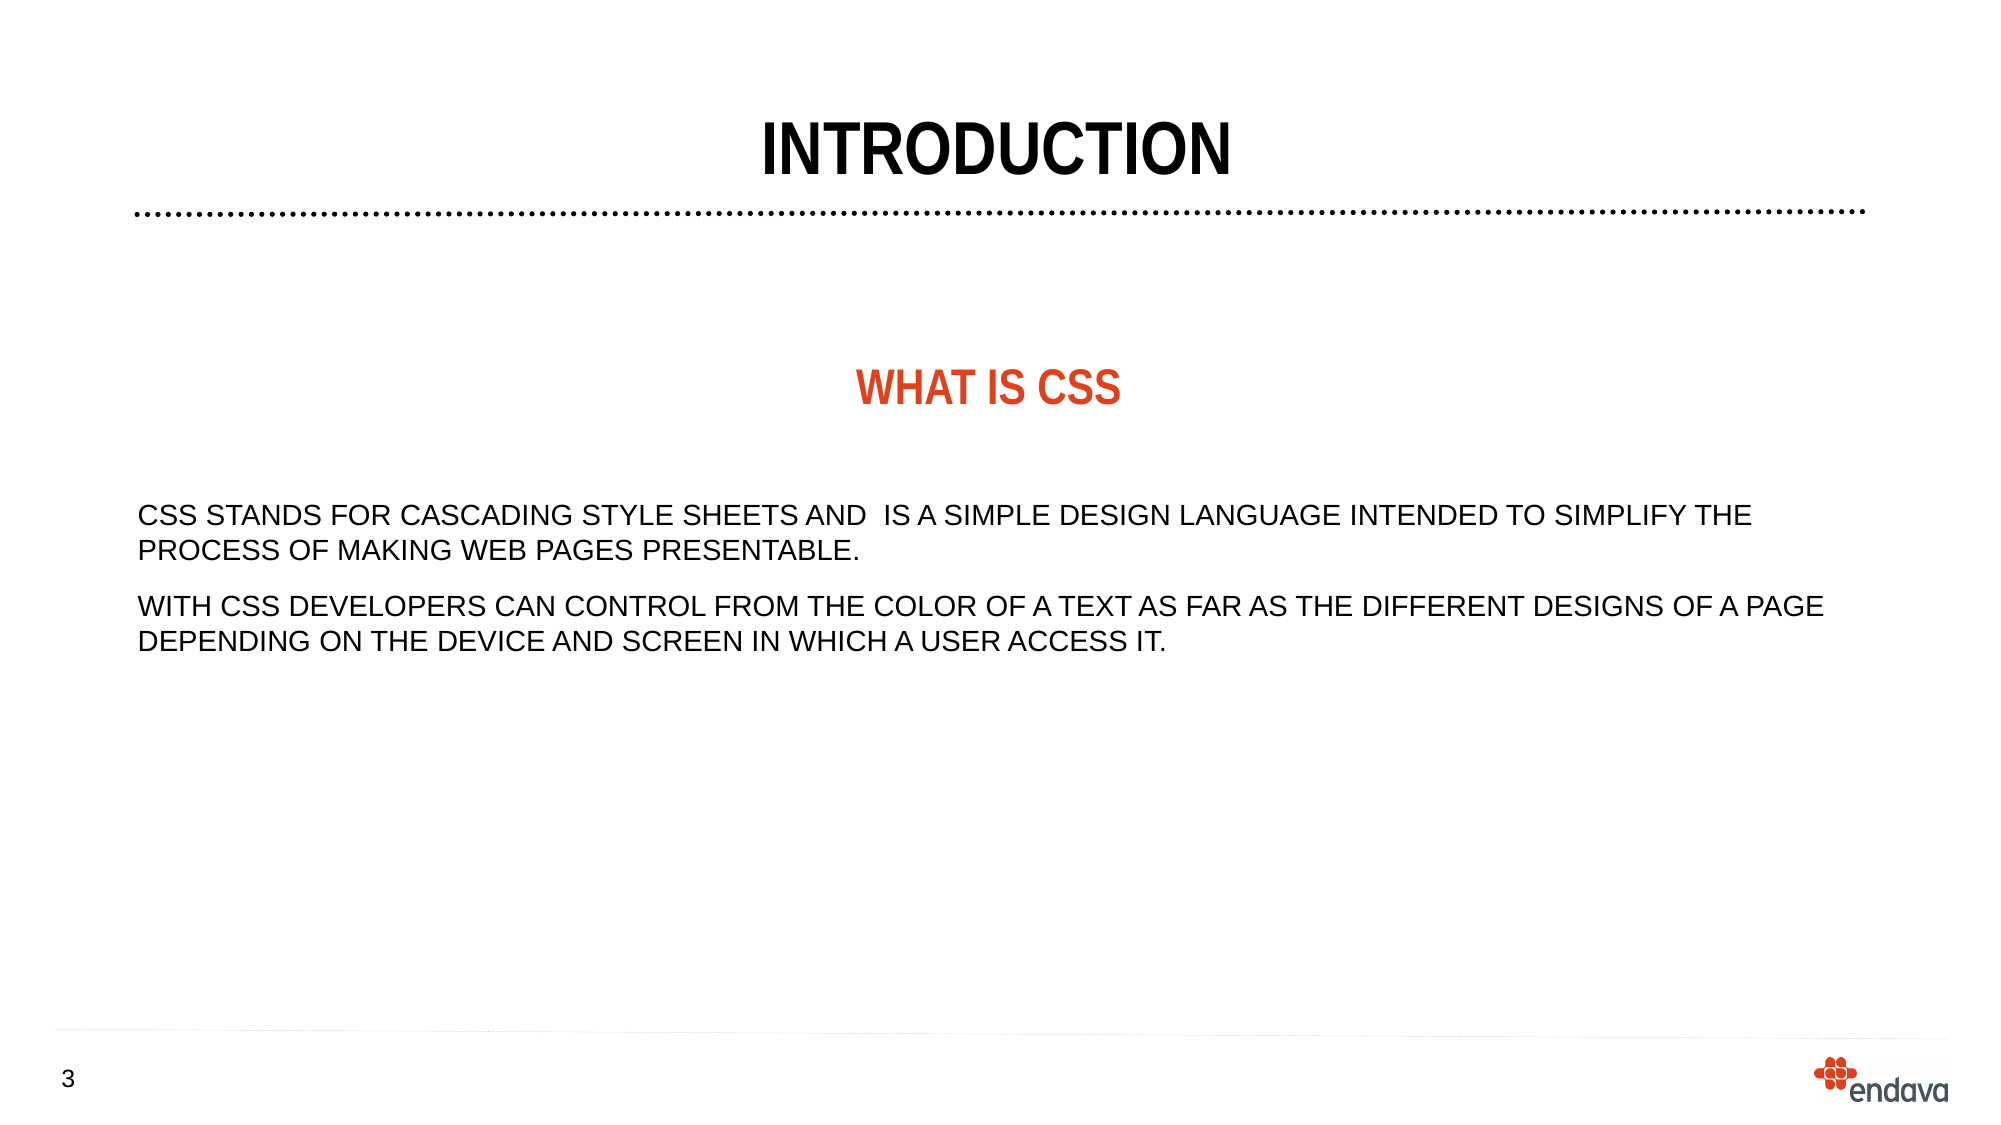

# introduction
WHAT IS CSS

CSS stands for Cascading Style Sheets and  is a simple design language intended to simplify the process of making web pages presentable.
With css developers can control from the color of a text as far as the different designs of a page depending on the device and screen in which a user access it.